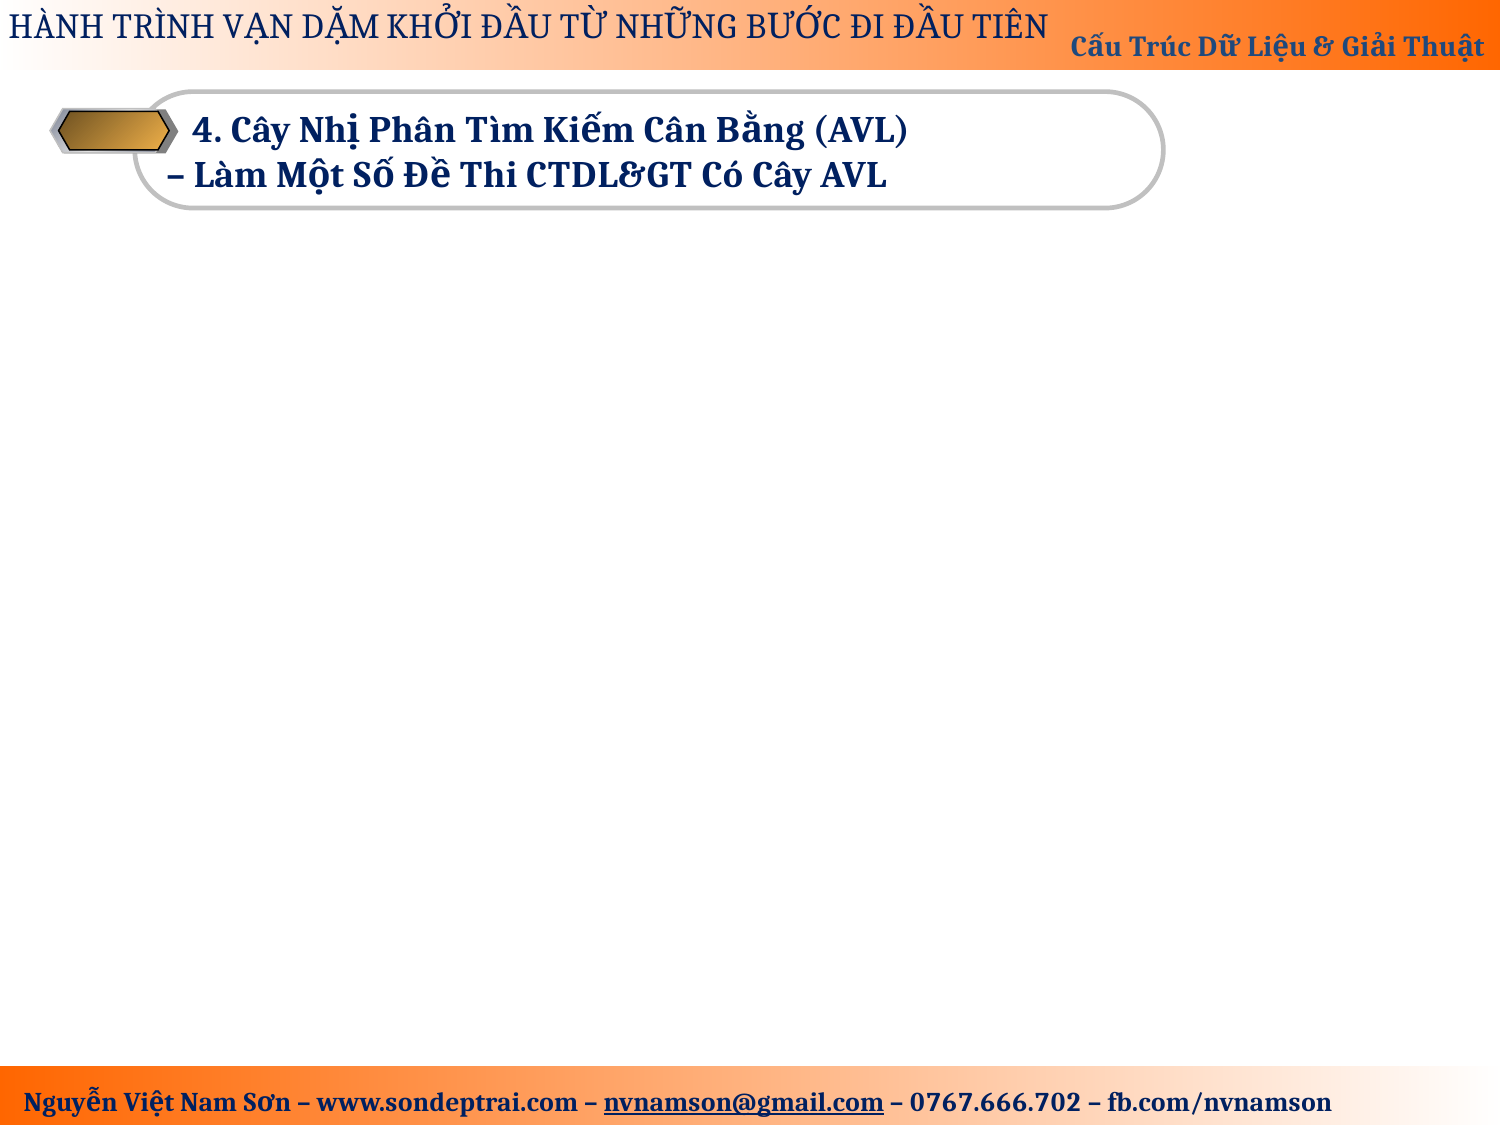

4. Cây Nhị Phân Tìm Kiếm Cân Bằng (AVL)
– Làm Một Số Đề Thi CTDL&GT Có Cây AVL